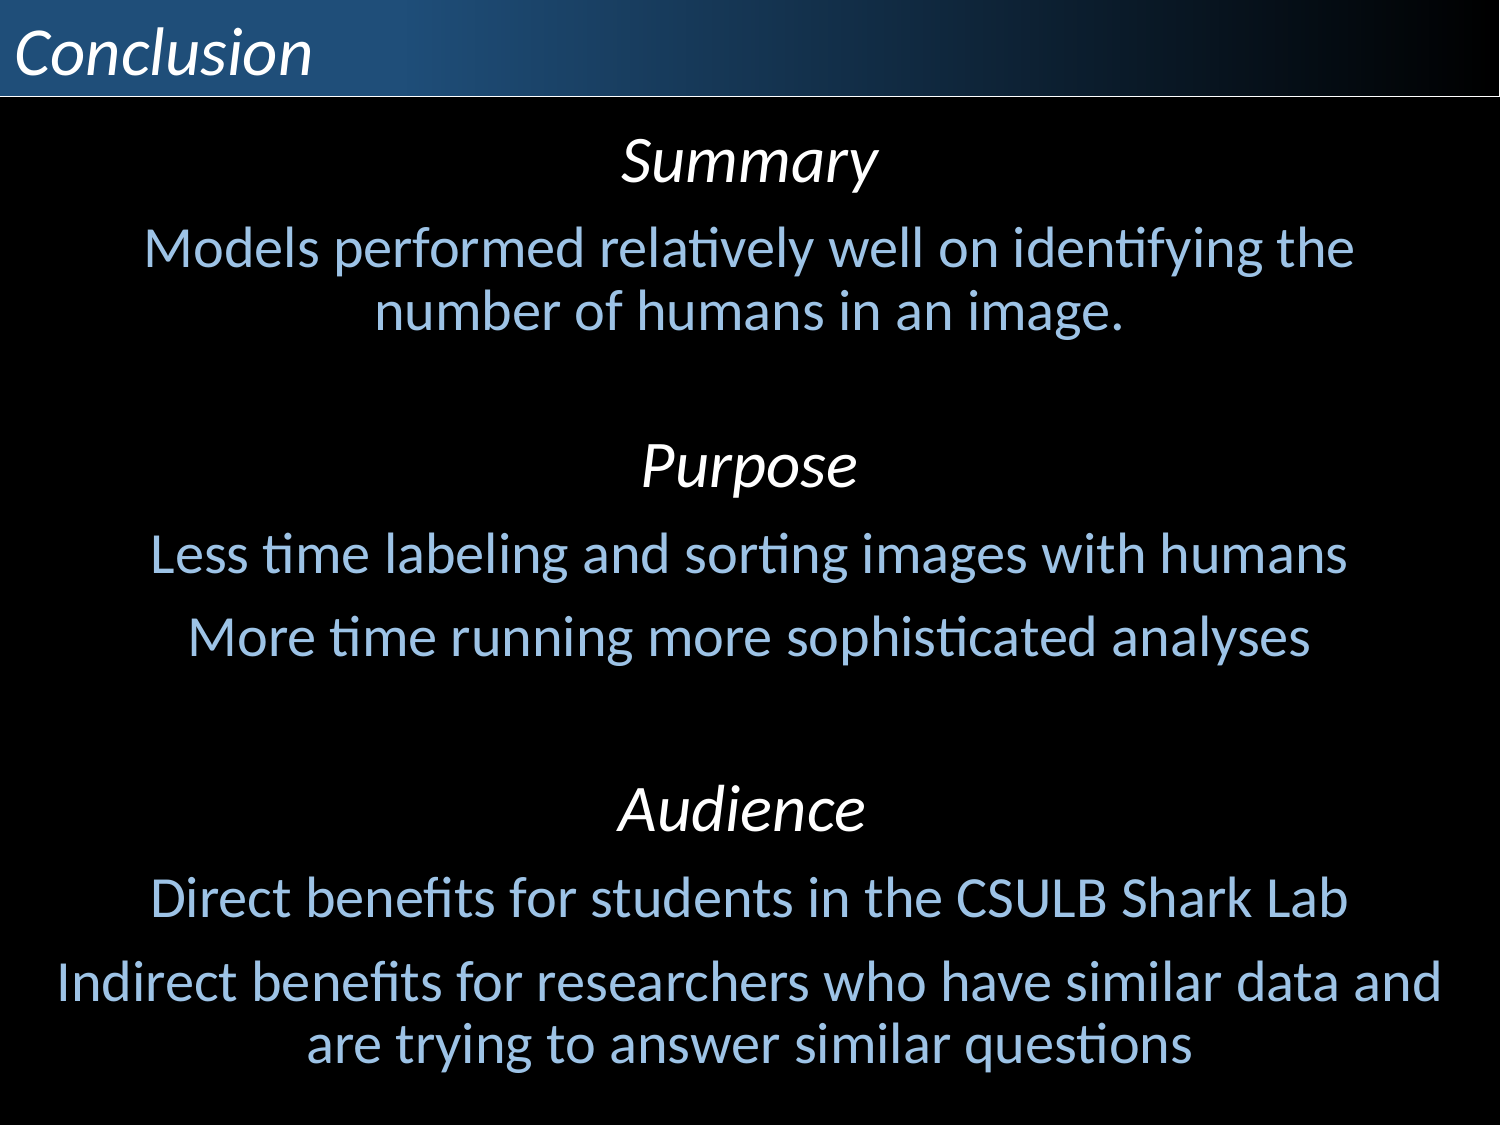

Conclusion
Summary
Models performed relatively well on identifying the number of humans in an image.

Purpose
Less time labeling and sorting images with humans
More time running more sophisticated analyses

Audience
Direct benefits for students in the CSULB Shark Lab
Indirect benefits for researchers who have similar data and are trying to answer similar questions